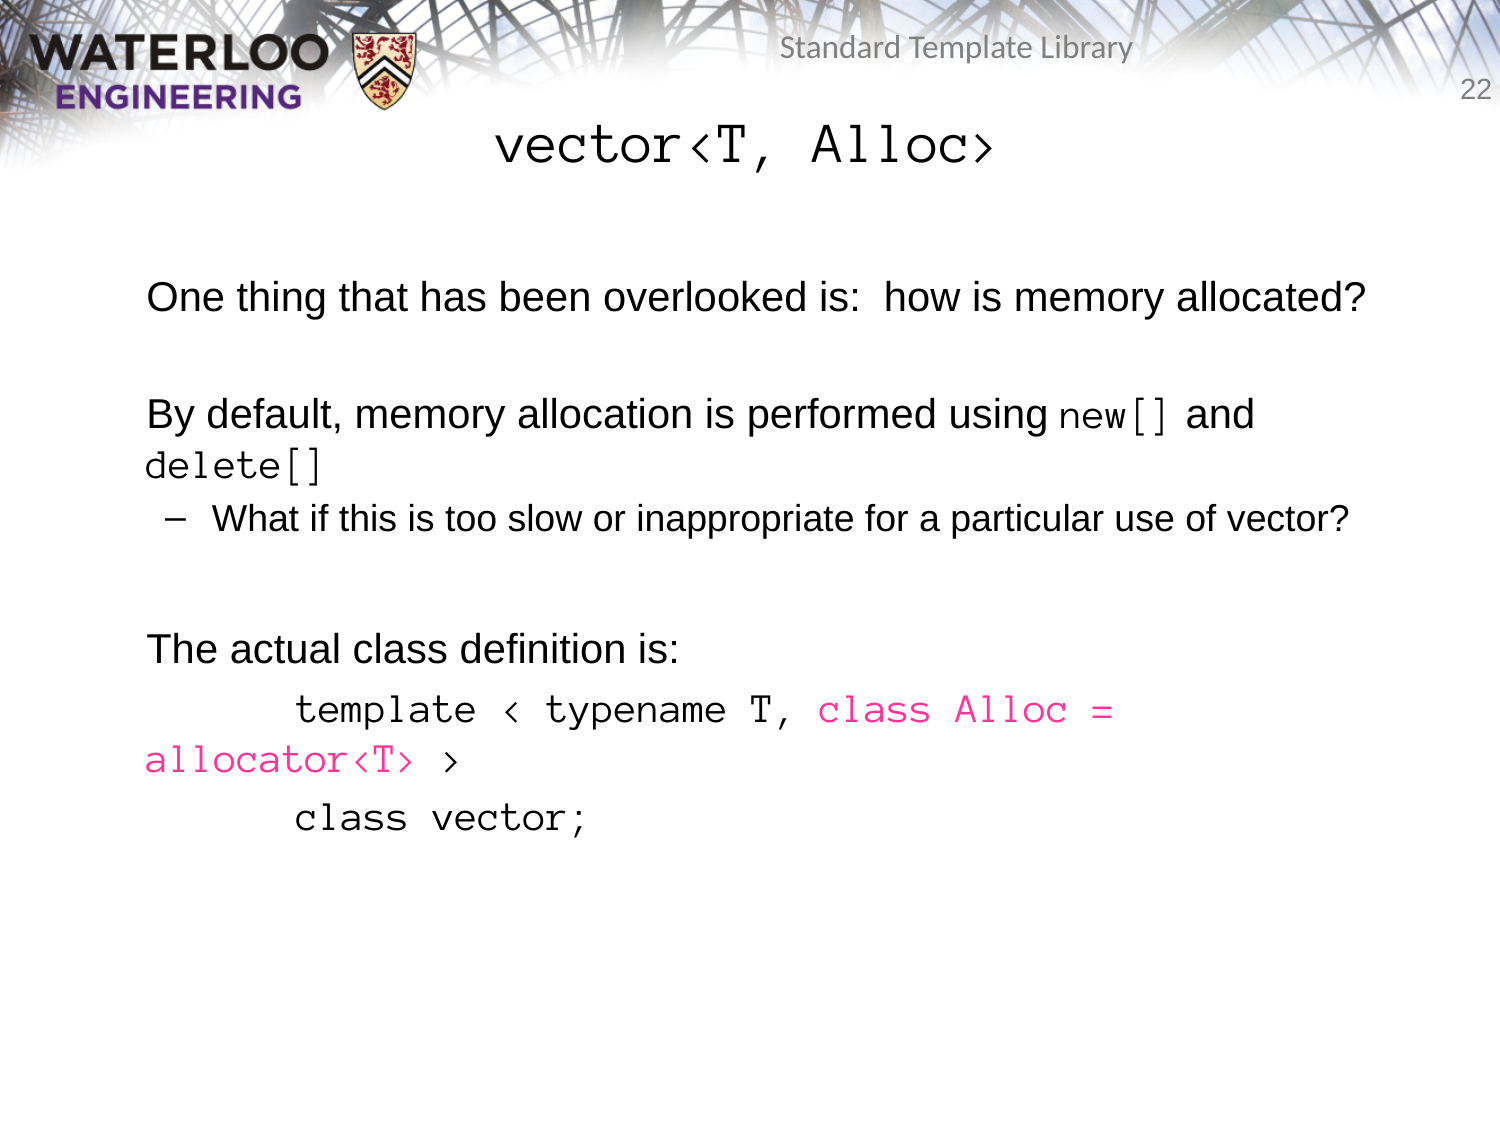

# vector<T, Alloc>
	One thing that has been overlooked is:  how is memory allocated?

	By default, memory allocation is performed using new[] and delete[]
What if this is too slow or inappropriate for a particular use of vector?

	The actual class definition is:
		template < typename T, class Alloc = allocator<T> >
		class vector;